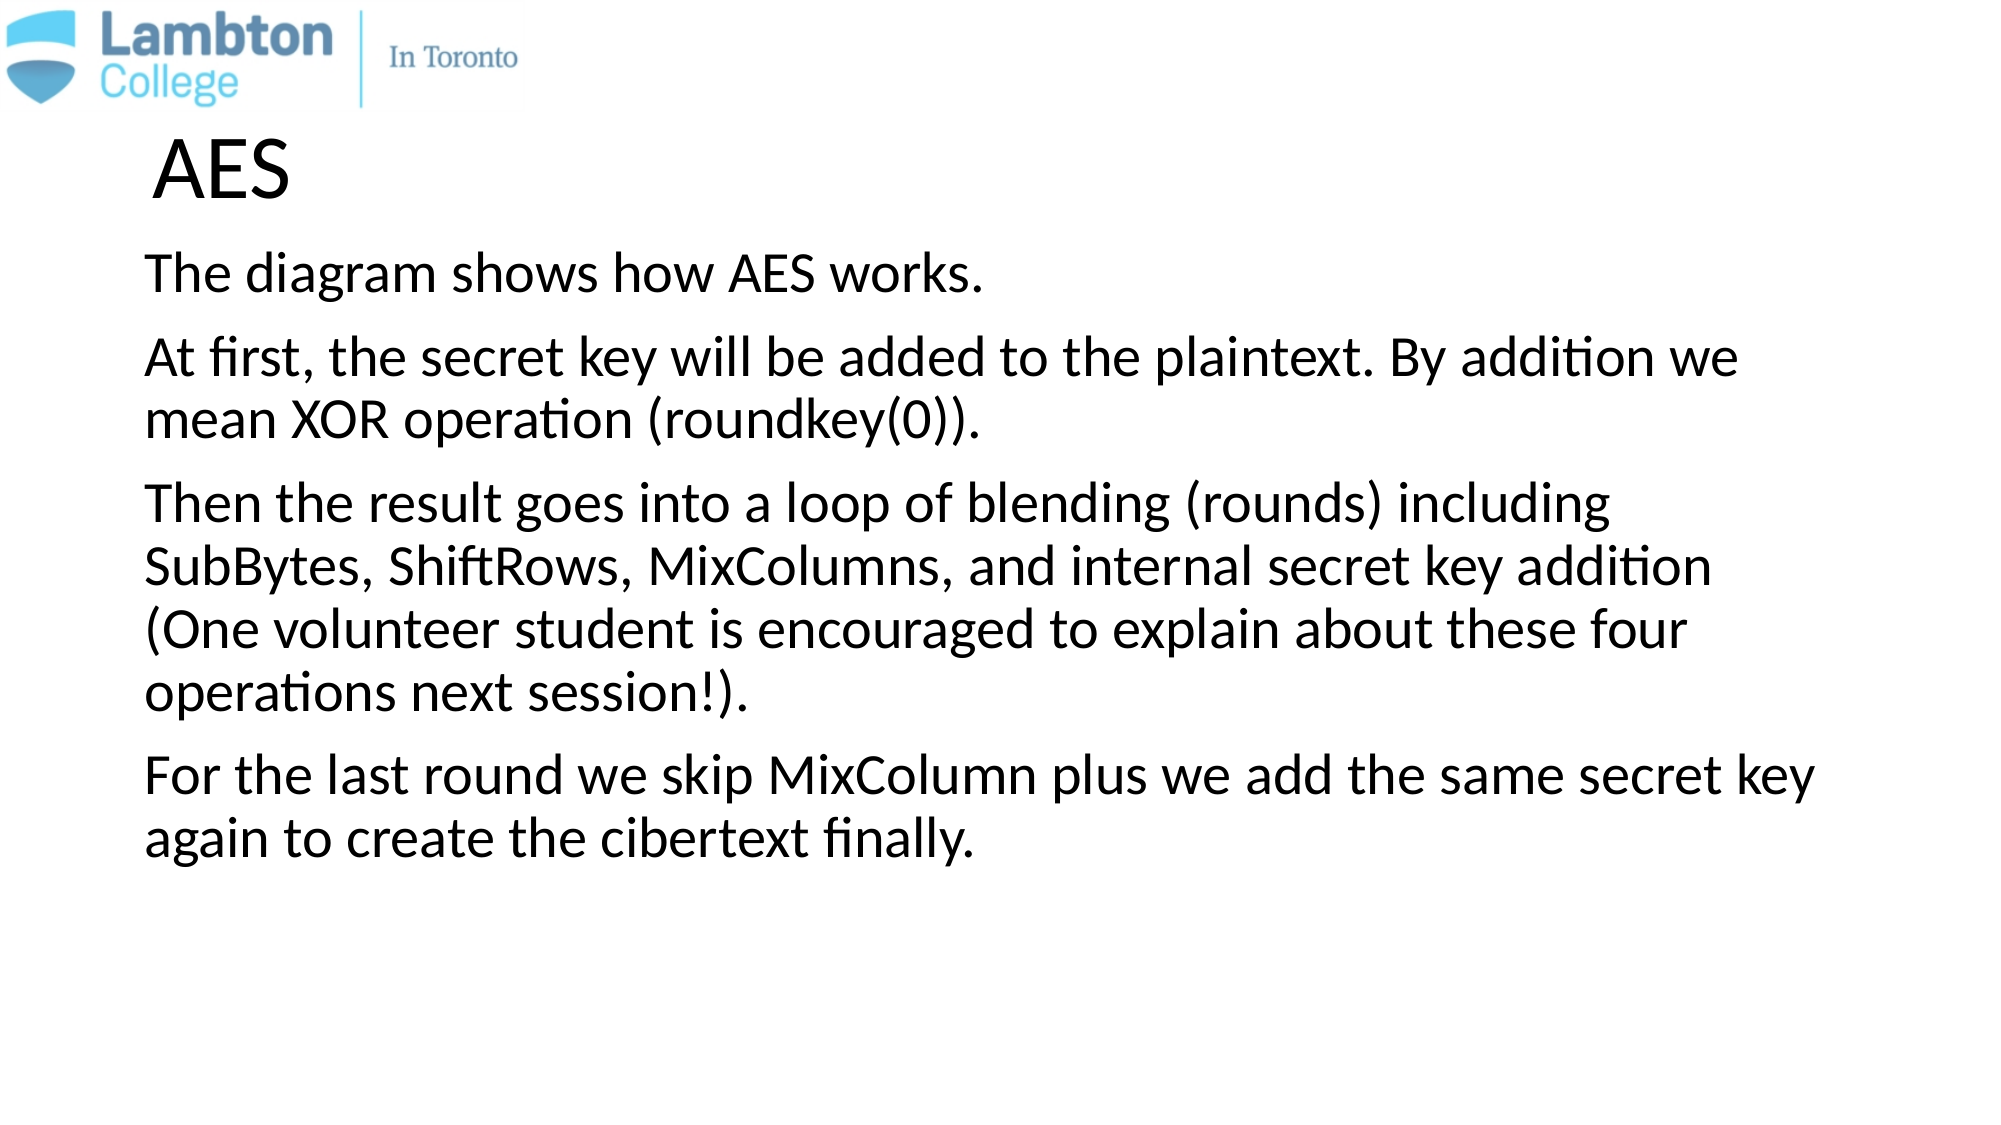

# AES
The diagram shows how AES works.
At first, the secret key will be added to the plaintext. By addition we mean XOR operation (roundkey(0)).
Then the result goes into a loop of blending (rounds) including SubBytes, ShiftRows, MixColumns, and internal secret key addition (One volunteer student is encouraged to explain about these four operations next session!).
For the last round we skip MixColumn plus we add the same secret key again to create the cibertext finally.